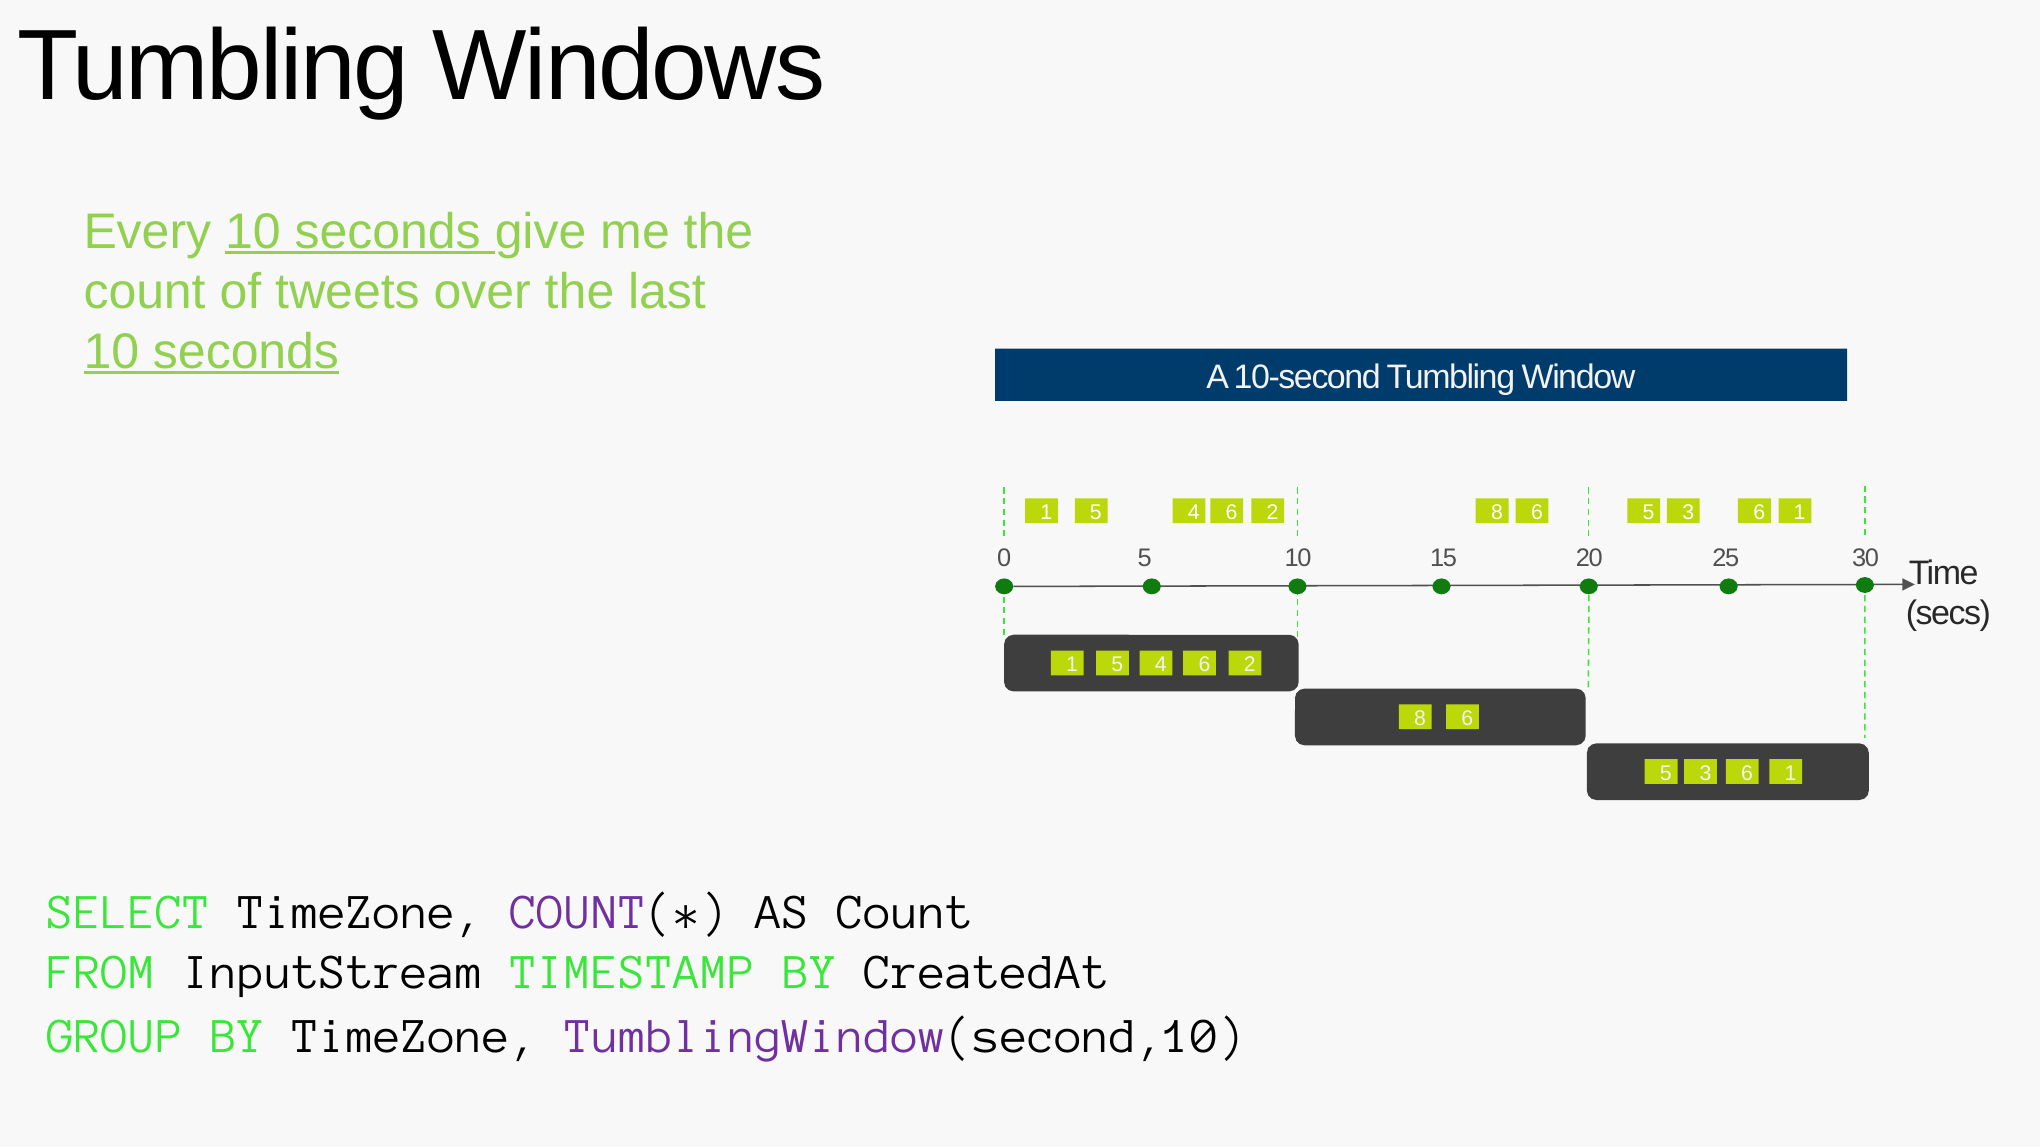

# Tumbling Windows
Every 10 seconds give me the
count of tweets over the last
10 seconds
A 10-second Tumbling Window
5
3
6
1
1
5
4
6
2
8
6
0
5
10
15
20
25
30
Time
 (secs)

1
5
4
6
2

8
6

5
3
6
1
SELECT TimeZone, COUNT(*) AS Count
FROM InputStream TIMESTAMP BY CreatedAt
GROUP BY TimeZone, TumblingWindow(second,10)